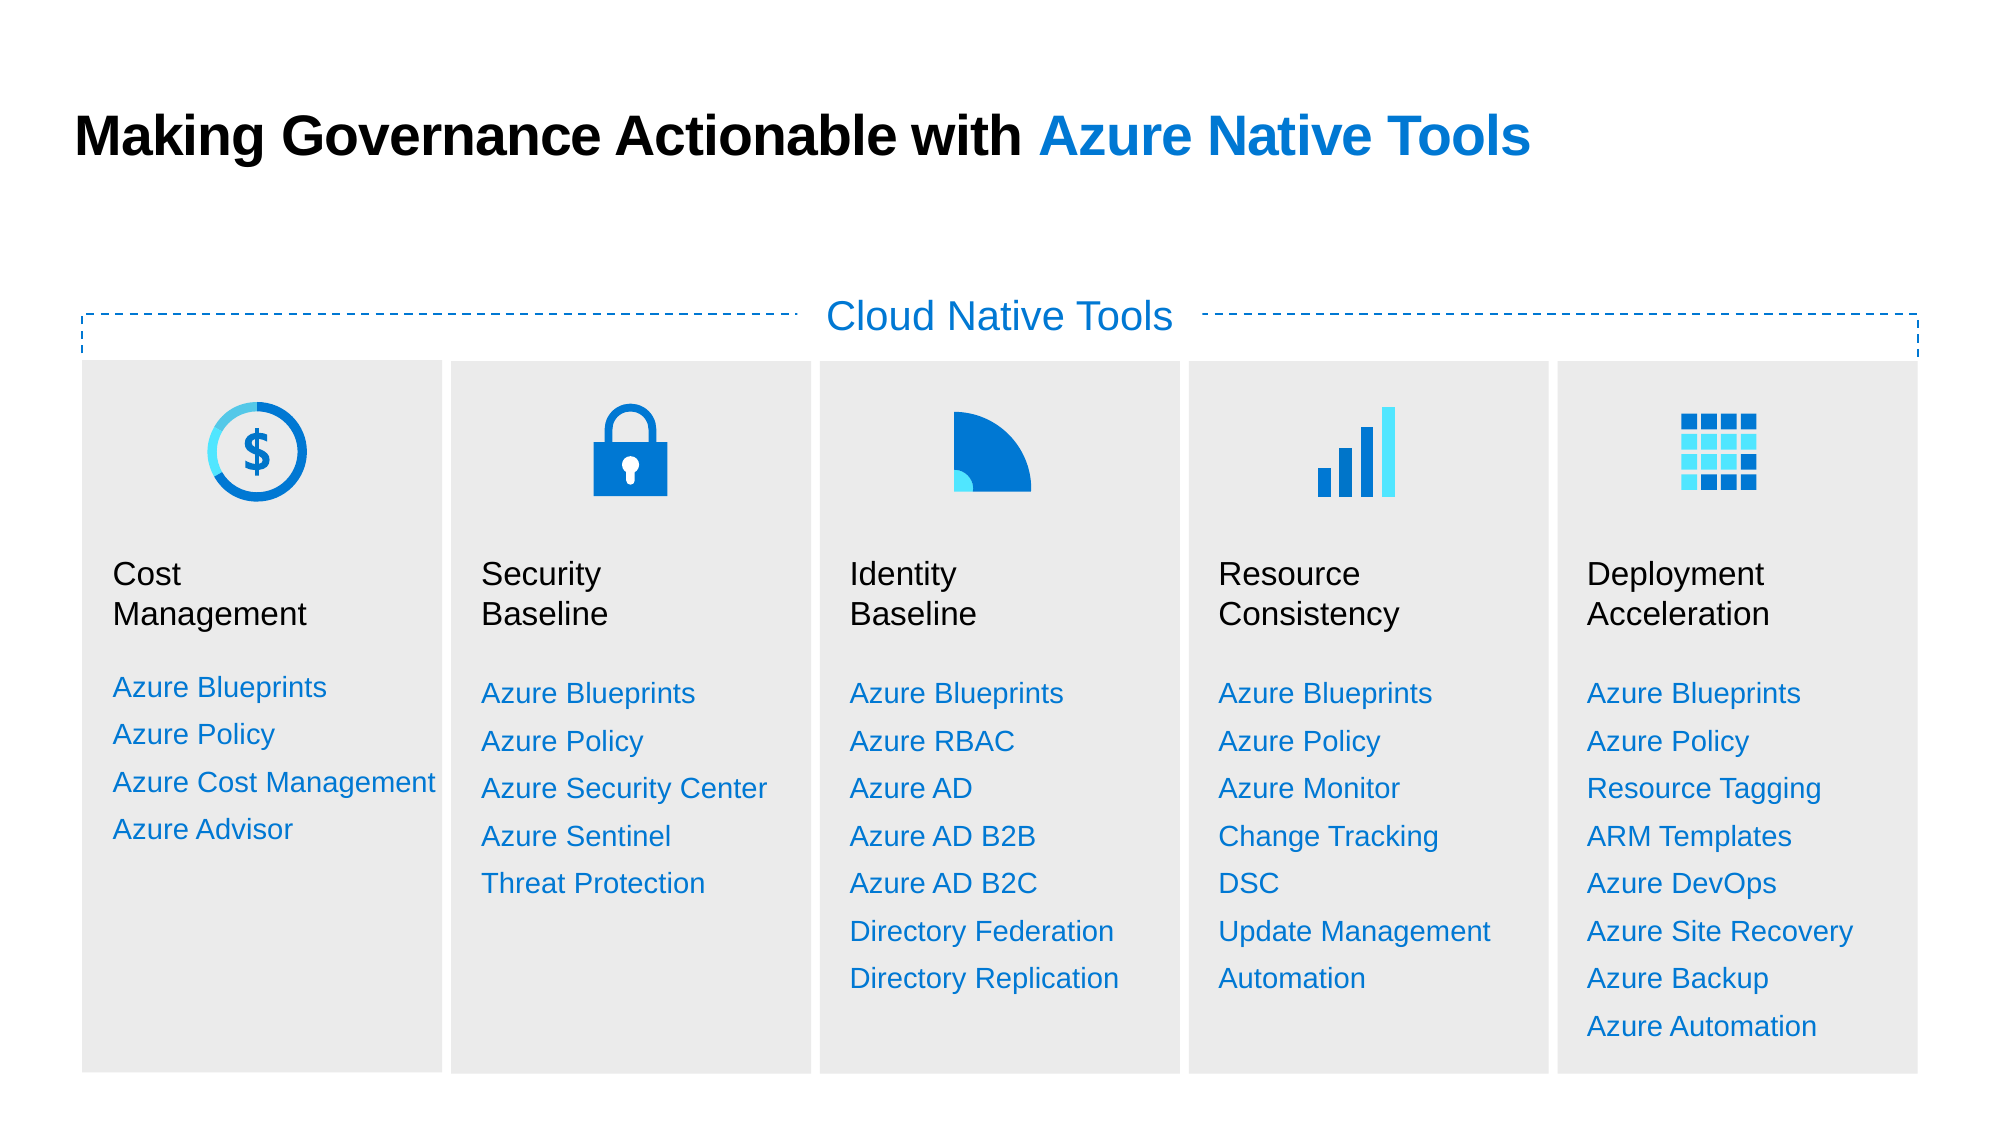

# Making Governance Actionable with Azure Native Tools
Cloud Native Tools

Cost
Management
Azure Blueprints
Azure Policy
Azure Cost Management
Azure Advisor

Security
Baseline
Azure Blueprints
Azure Policy
Azure Security Center
Azure Sentinel
Threat Protection

Identity
Baseline
Azure Blueprints
Azure RBAC
Azure AD
Azure AD B2B
Azure AD B2C
Directory Federation
Directory Replication

Resource
Consistency
Azure Blueprints
Azure Policy
Azure Monitor
Change Tracking
DSC
Update Management
Automation

Deployment
Acceleration
Azure Blueprints
Azure Policy
Resource Tagging
ARM Templates
Azure DevOps
Azure Site Recovery
Azure Backup
Azure Automation